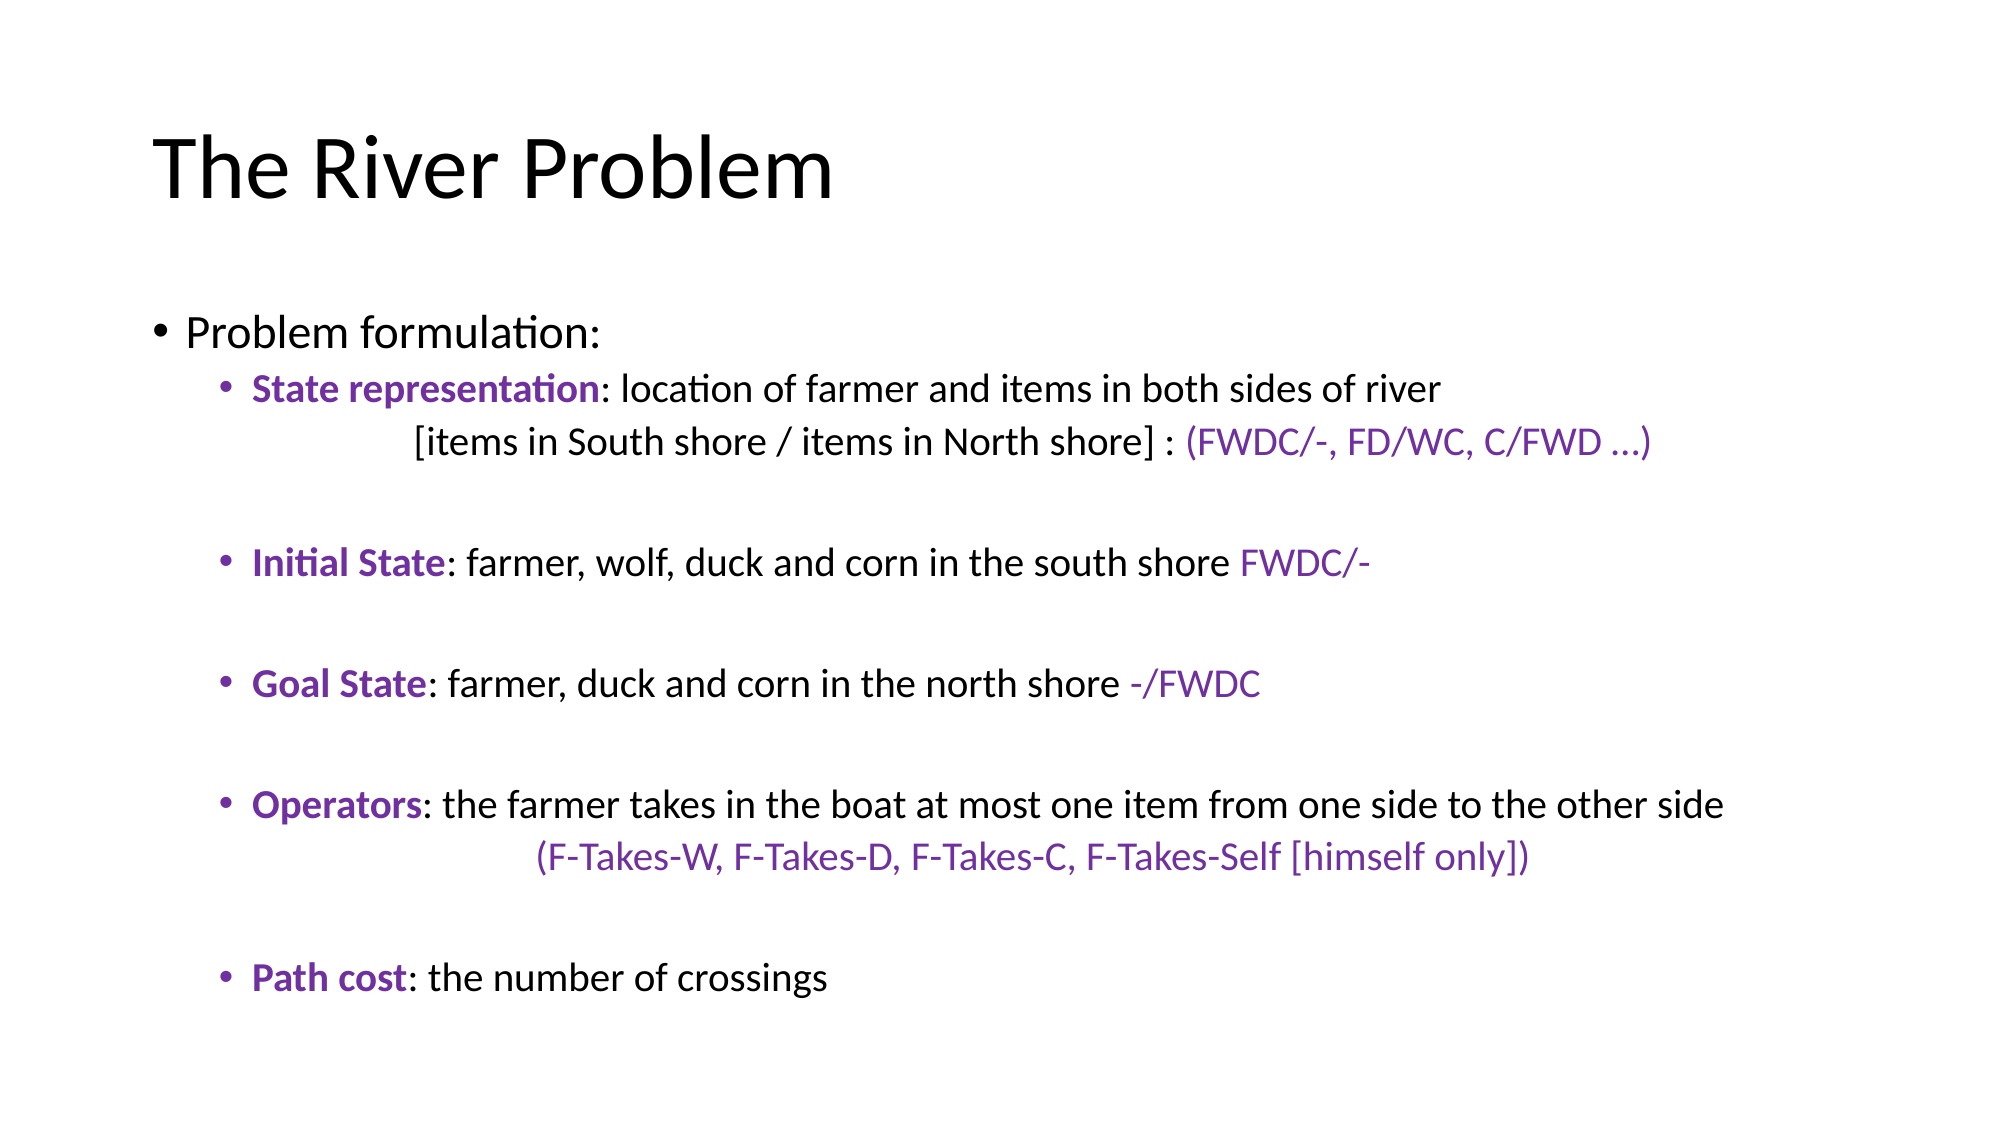

# The River Problem
Problem formulation:
State representation: location of farmer and items in both sides of river
[items in South shore / items in North shore] : (FWDC/-, FD/WC, C/FWD …)

Initial State: farmer, wolf, duck and corn in the south shore FWDC/-

Goal State: farmer, duck and corn in the north shore -/FWDC

Operators: the farmer takes in the boat at most one item from one side to the other side
(F-Takes-W, F-Takes-D, F-Takes-C, F-Takes-Self [himself only])

Path cost: the number of crossings